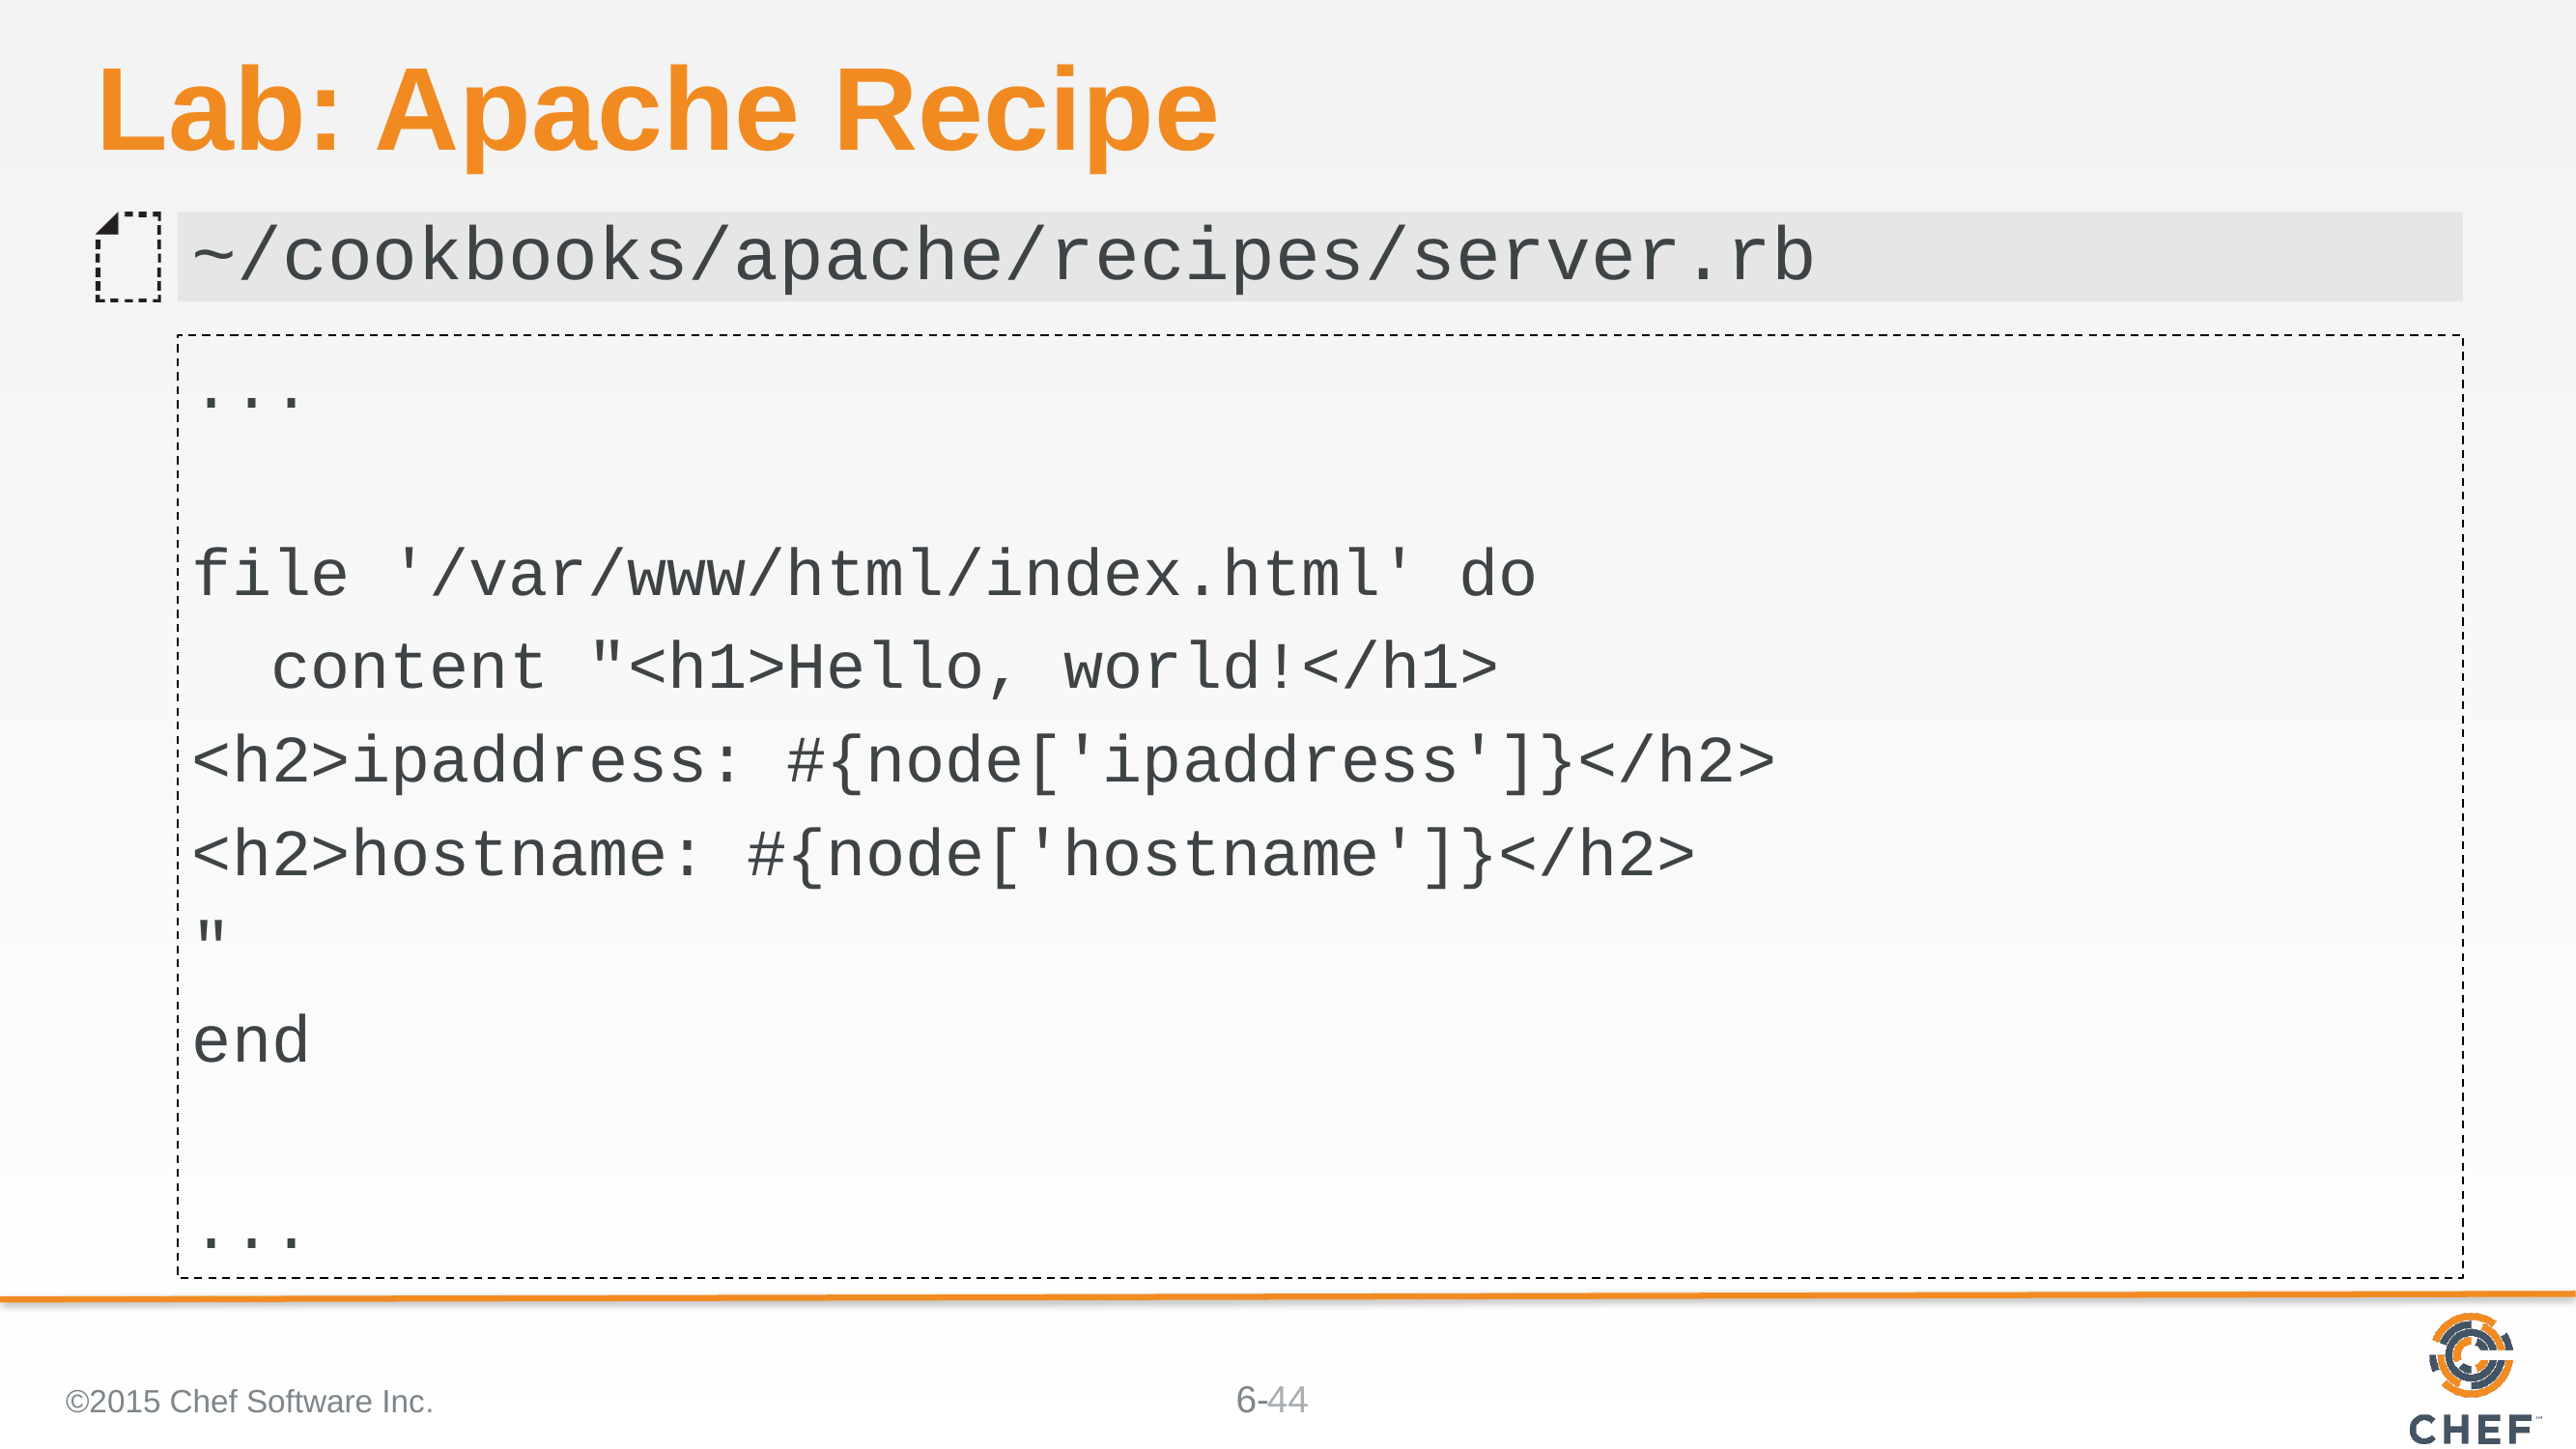

# Lab: Apache Recipe
~/cookbooks/apache/recipes/server.rb
...

file '/var/www/html/index.html' do
  content "<h1>Hello, world!</h1>
<h2>ipaddress: #{node['ipaddress']}</h2>
<h2>hostname: #{node['hostname']}</h2>
"
end

...

©2015 Chef Software Inc.
44